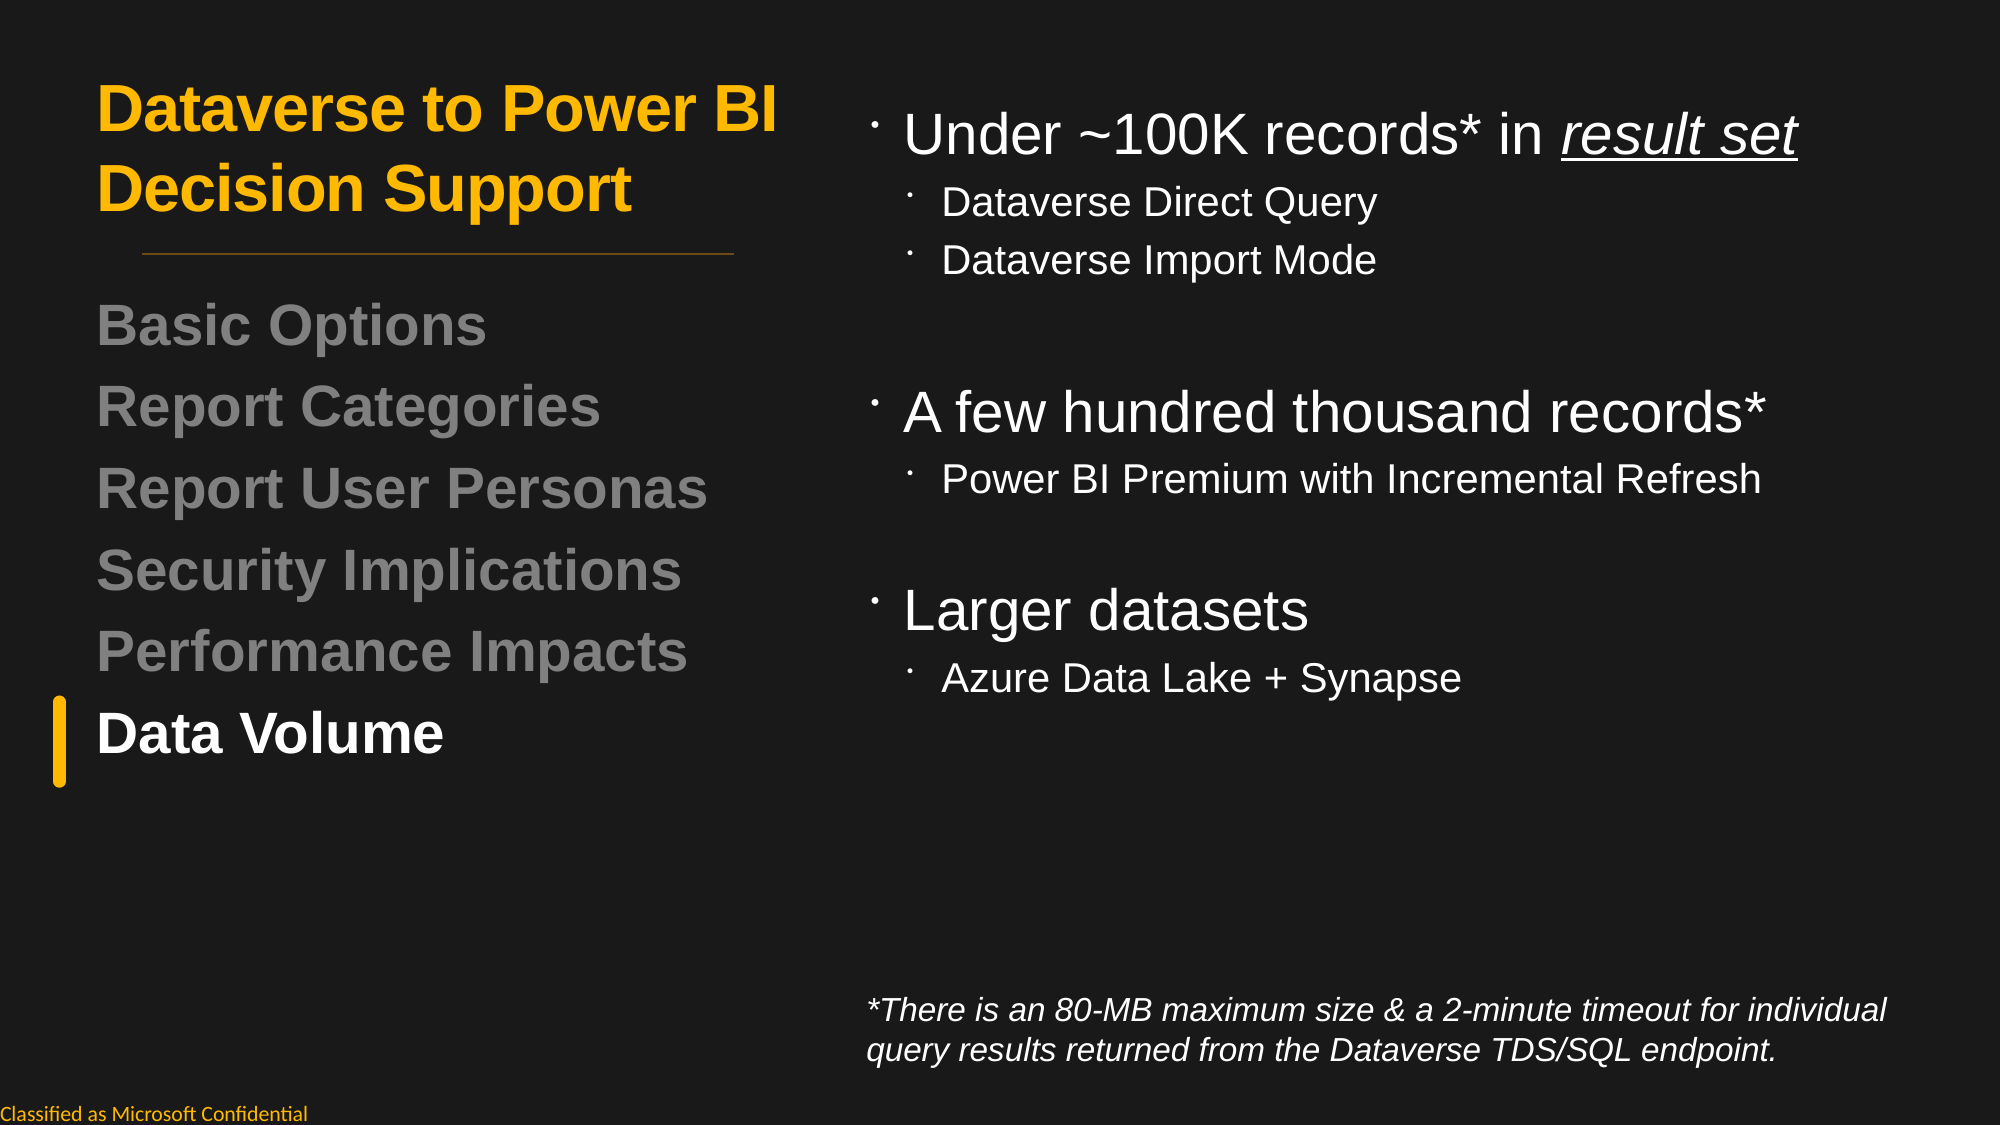

# Dataverse to Power BI Decision Support
Under ~100K records* in result set
Dataverse Direct Query
Dataverse Import Mode

A few hundred thousand records*
Power BI Premium with Incremental Refresh

Larger datasets
Azure Data Lake + Synapse
Basic Options
Report Categories
Report User Personas
Security Implications
Performance Impacts
Data Volume
*There is an 80-MB maximum size & a 2-minute timeout for individual query results returned from the Dataverse TDS/SQL endpoint.